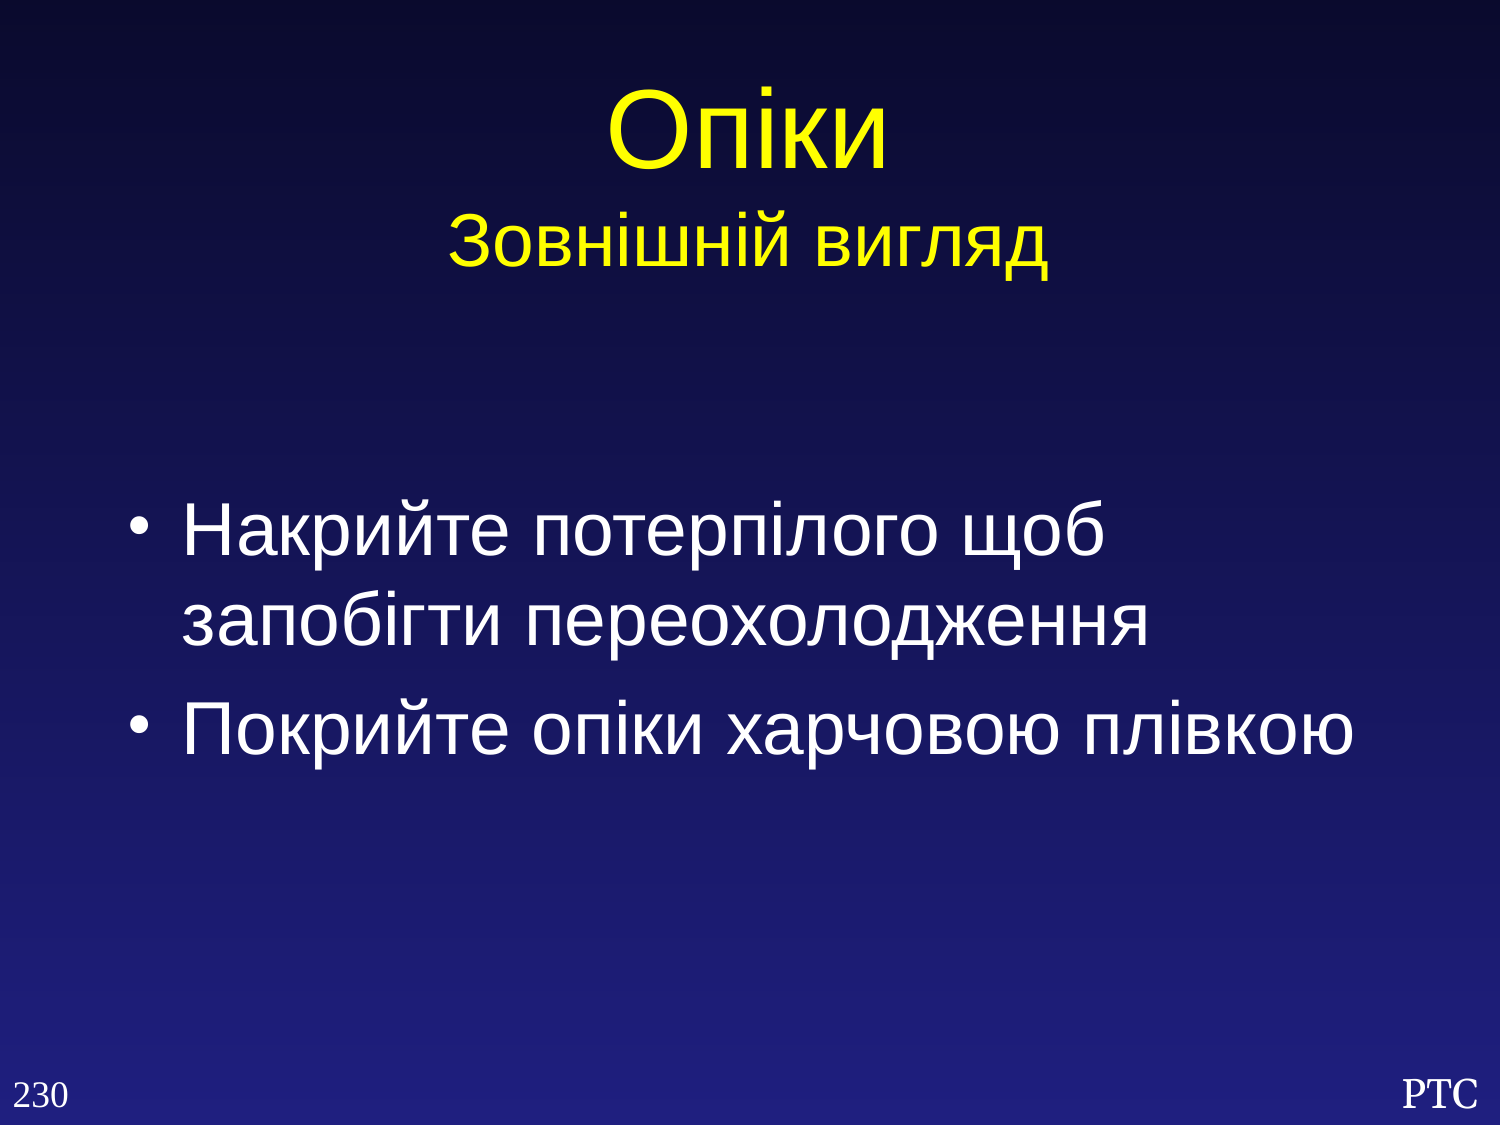

Опіки
Зовнішній вигляд
Накрийте потерпілого щоб запобігти переохолодження
Покрийте опіки харчовою плівкою

230